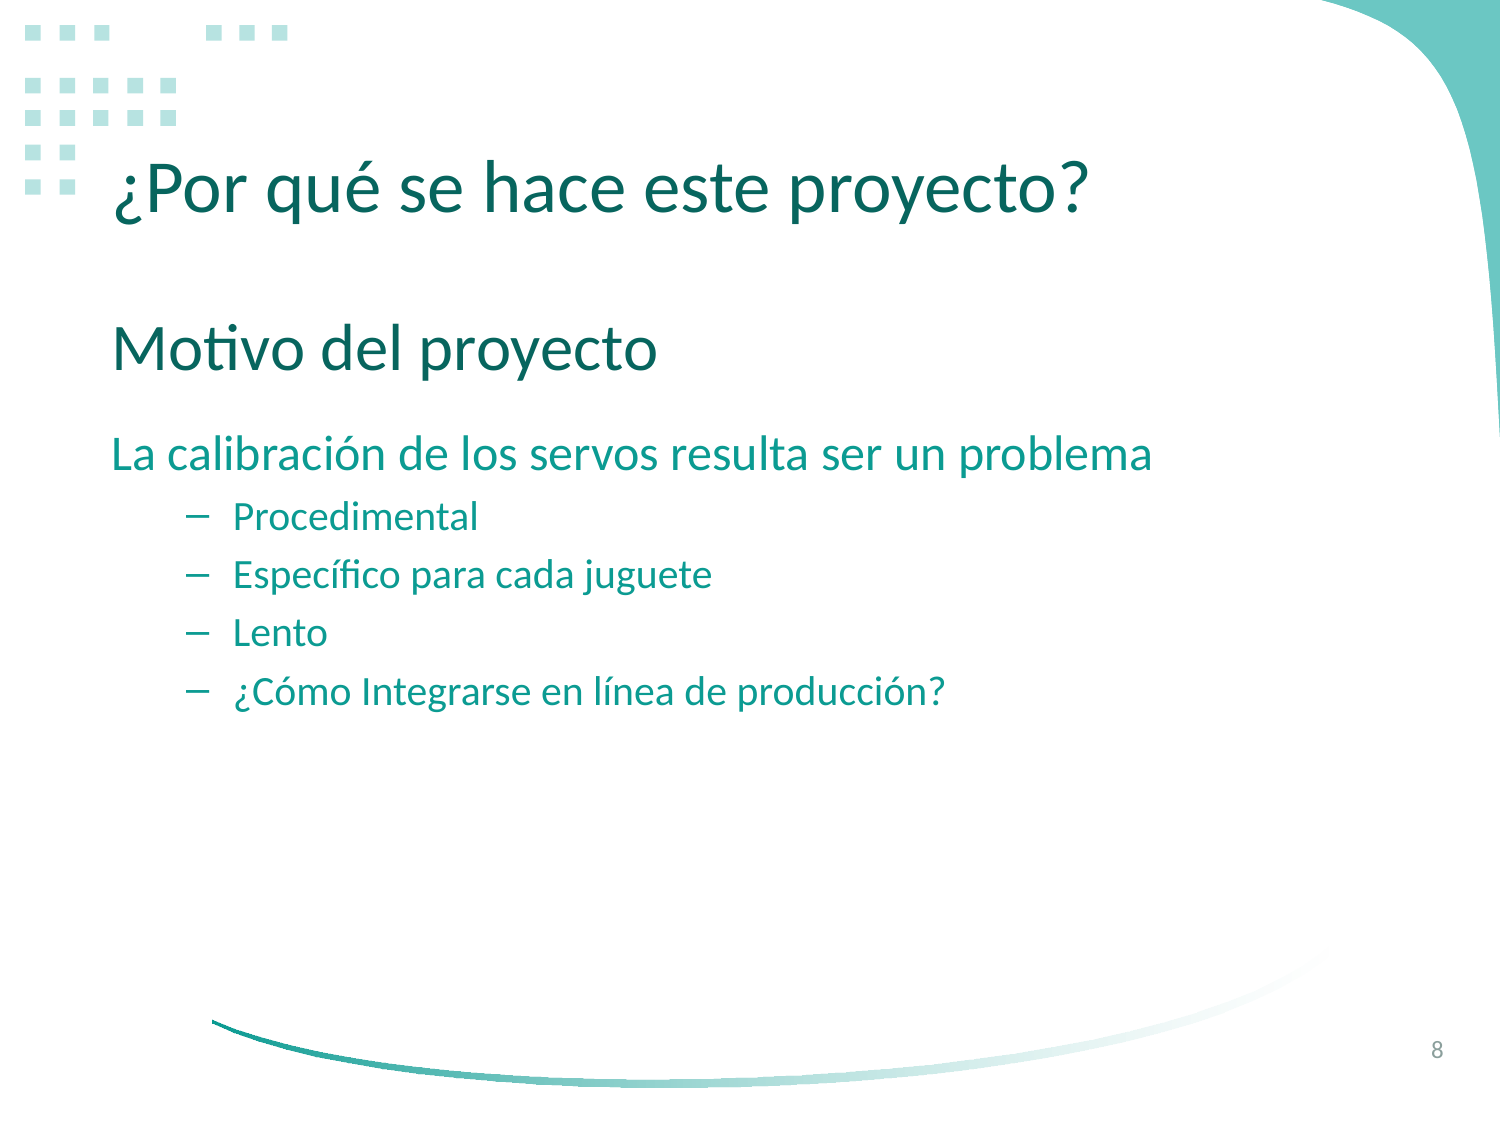

# ¿Por qué se hace este proyecto?
Motivo del proyecto
La calibración de los servos resulta ser un problema
Procedimental
Específico para cada juguete
Lento
¿Cómo Integrarse en línea de producción?

8